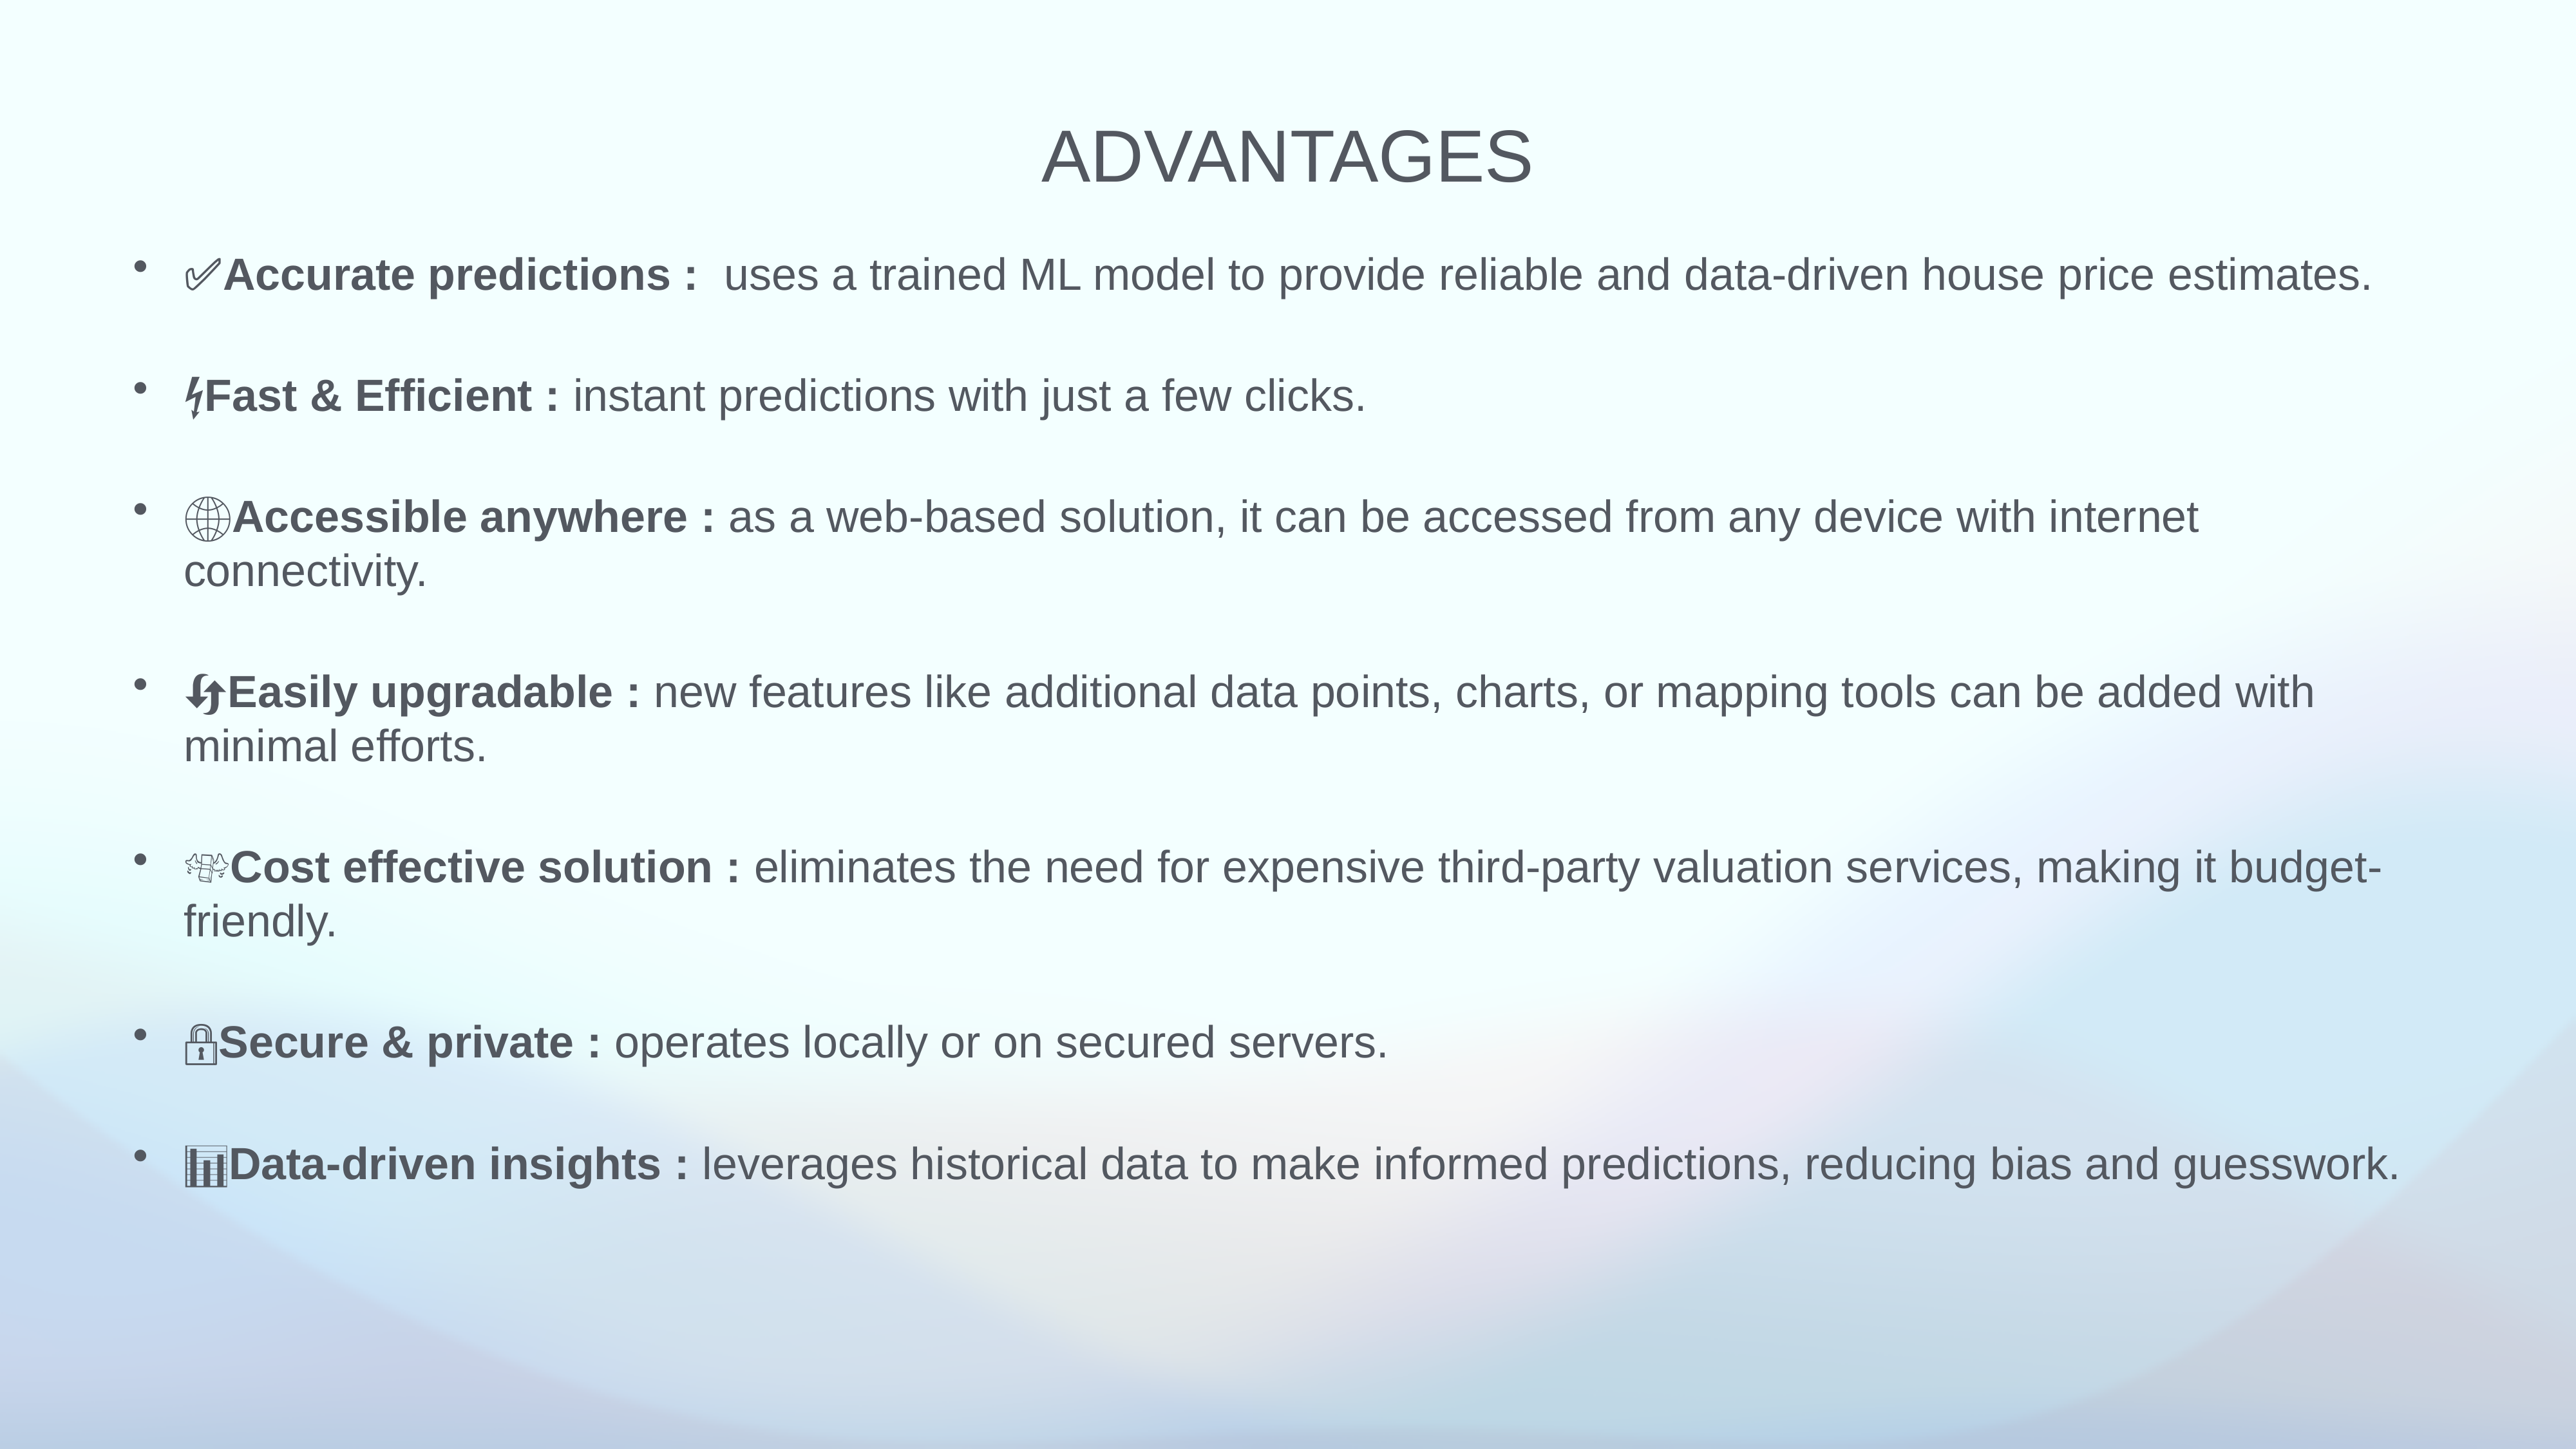

ADVANTAGES
✅Accurate predictions :  uses a trained ML model to provide reliable and data-driven house price estimates.
⚡️Fast & Efficient : instant predictions with just a few clicks.
🌐Accessible anywhere : as a web-based solution, it can be accessed from any device with internet connectivity.
🔄Easily upgradable : new features like additional data points, charts, or mapping tools can be added with minimal efforts.
💸Cost effective solution : eliminates the need for expensive third-party valuation services, making it budget-friendly.
🔒Secure & private : operates locally or on secured servers.
📊Data-driven insights : leverages historical data to make informed predictions, reducing bias and guesswork.